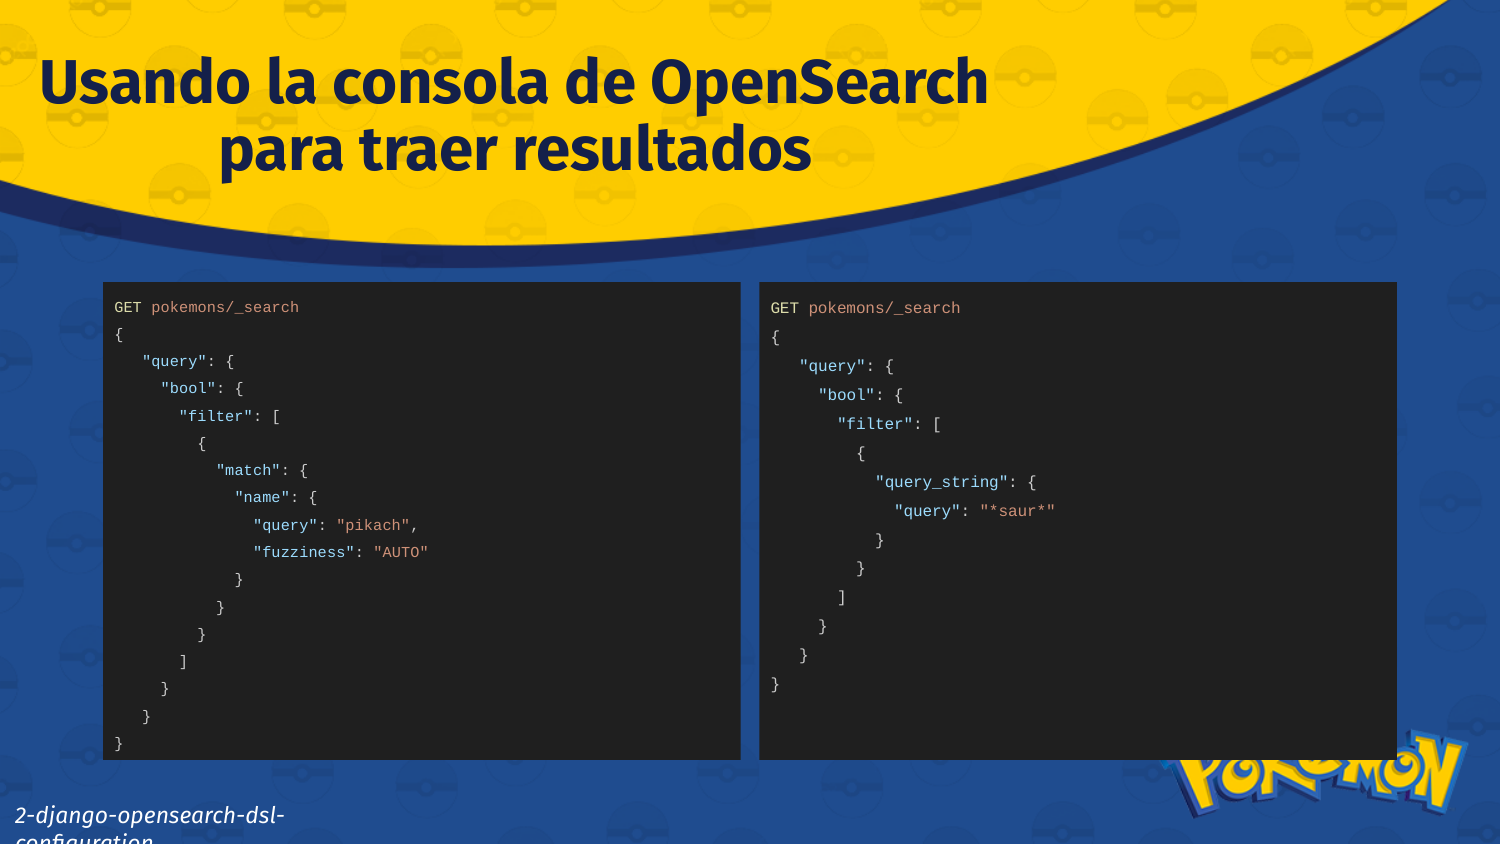

# Usando la consola de OpenSearch para traer resultados
GET pokemons/_search
{
   "query": {
     "bool": {
       "filter": [
         {
           "match": {
             "name": {
               "query": "pikach",
               "fuzziness": "AUTO"
             }
           }
         }
       ]
     }
   }
}

GET pokemons/_search
{
   "query": {
     "bool": {
       "filter": [
         {
           "query_string": {
             "query": "*saur*"
           }
         }
       ]
     }
   }
}

2-django-opensearch-dsl-configuration